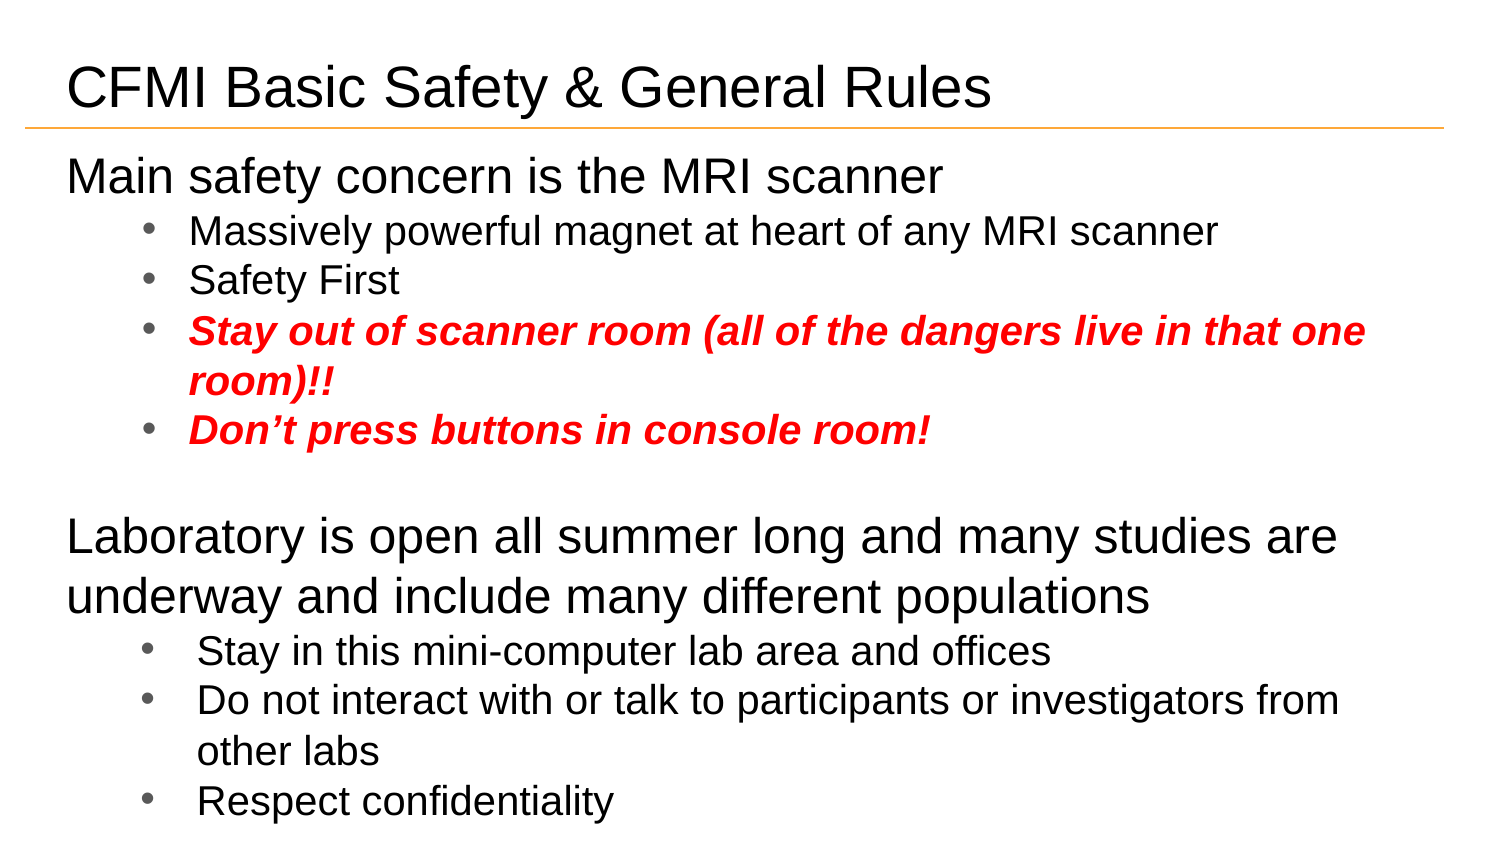

# CFMI Basic Safety & General Rules

Main safety concern is the MRI scanner
Massively powerful magnet at heart of any MRI scanner
Safety First
Stay out of scanner room (all of the dangers live in that one room)!!
Don’t press buttons in console room!

Laboratory is open all summer long and many studies are underway and include many different populations
Stay in this mini-computer lab area and offices
Do not interact with or talk to participants or investigators from other labs
Respect confidentiality